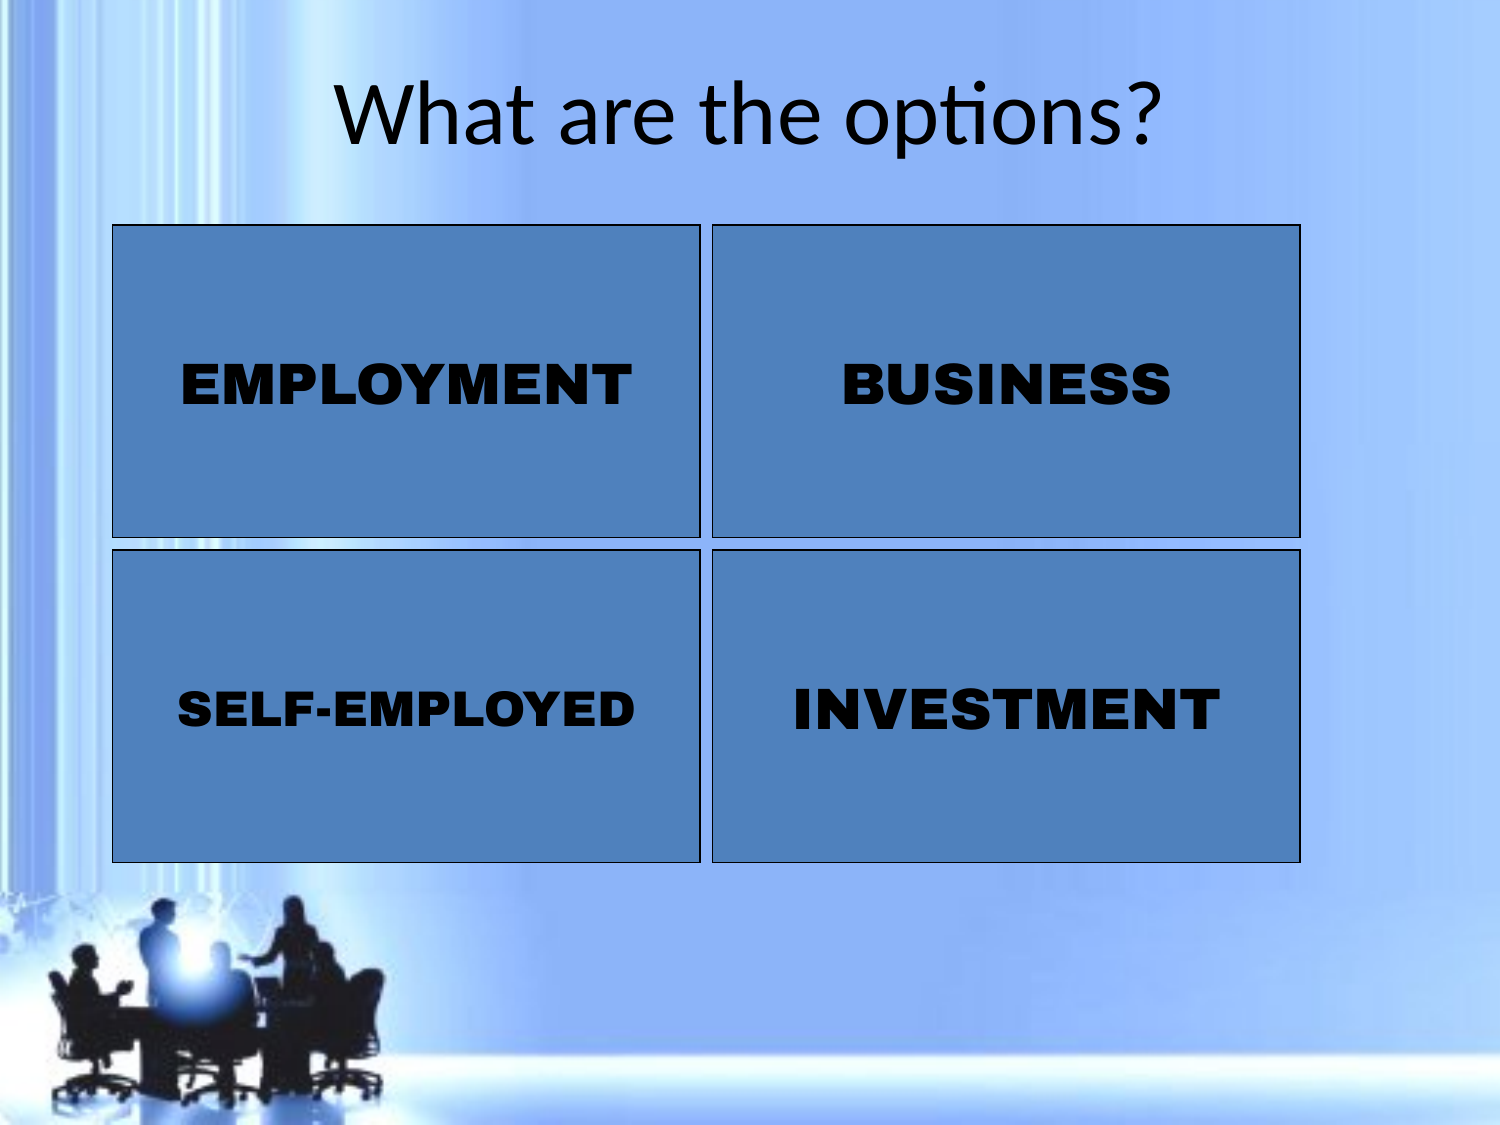

# What are the options?
EMPLOYMENT
BUSINESS
SELF-EMPLOYED
INVESTMENT